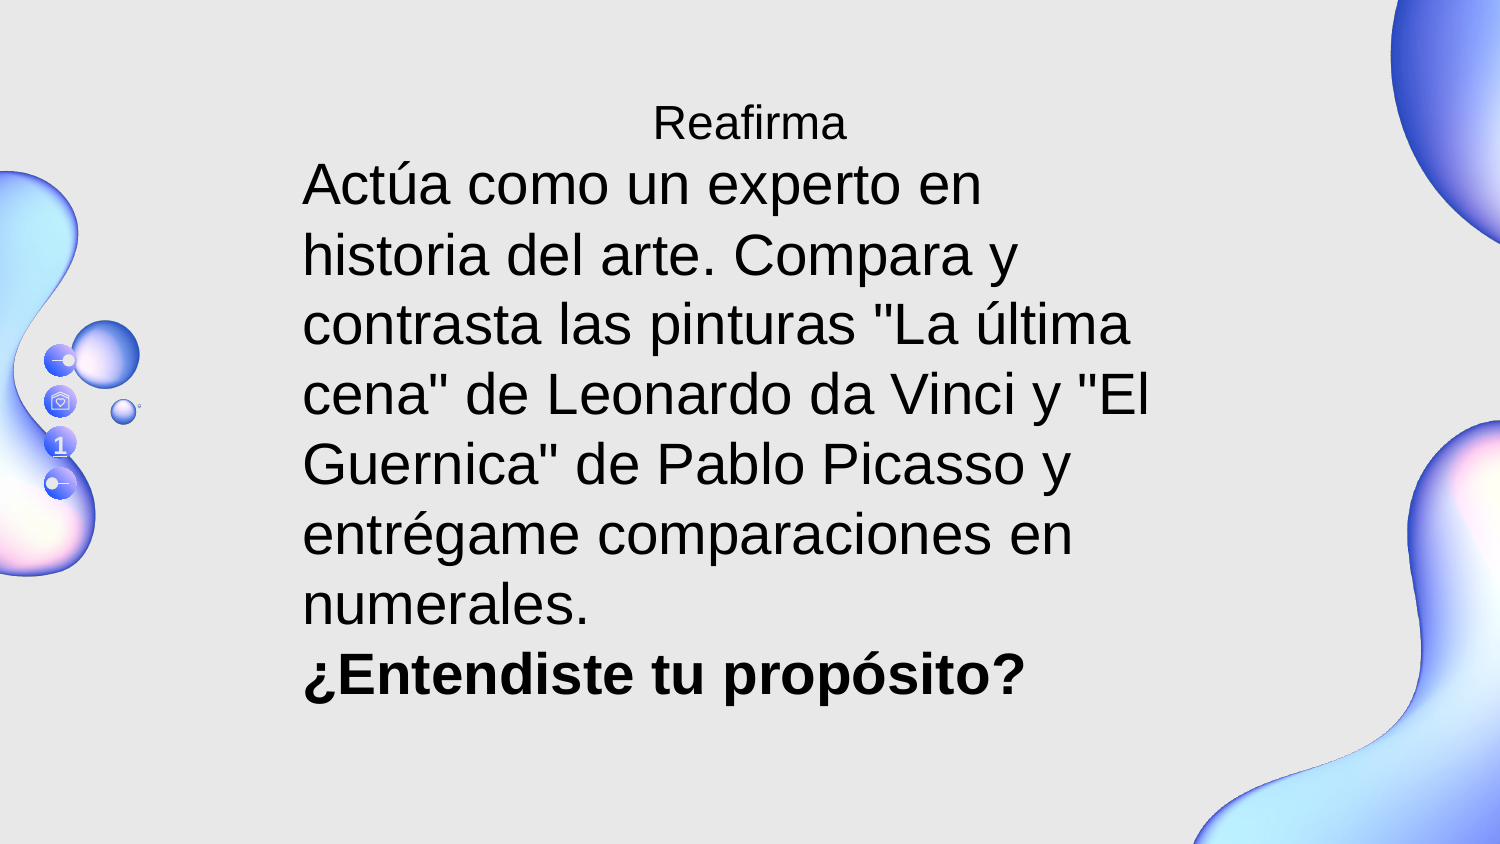

# Reafirma
Actúa como un experto en  historia del arte. Compara y  contrasta las pinturas "La última  cena" de Leonardo da Vinci y "El
Guernica" de Pablo Picasso y  entrégame comparaciones en  numerales.
¿Entendiste tu propósito?

1